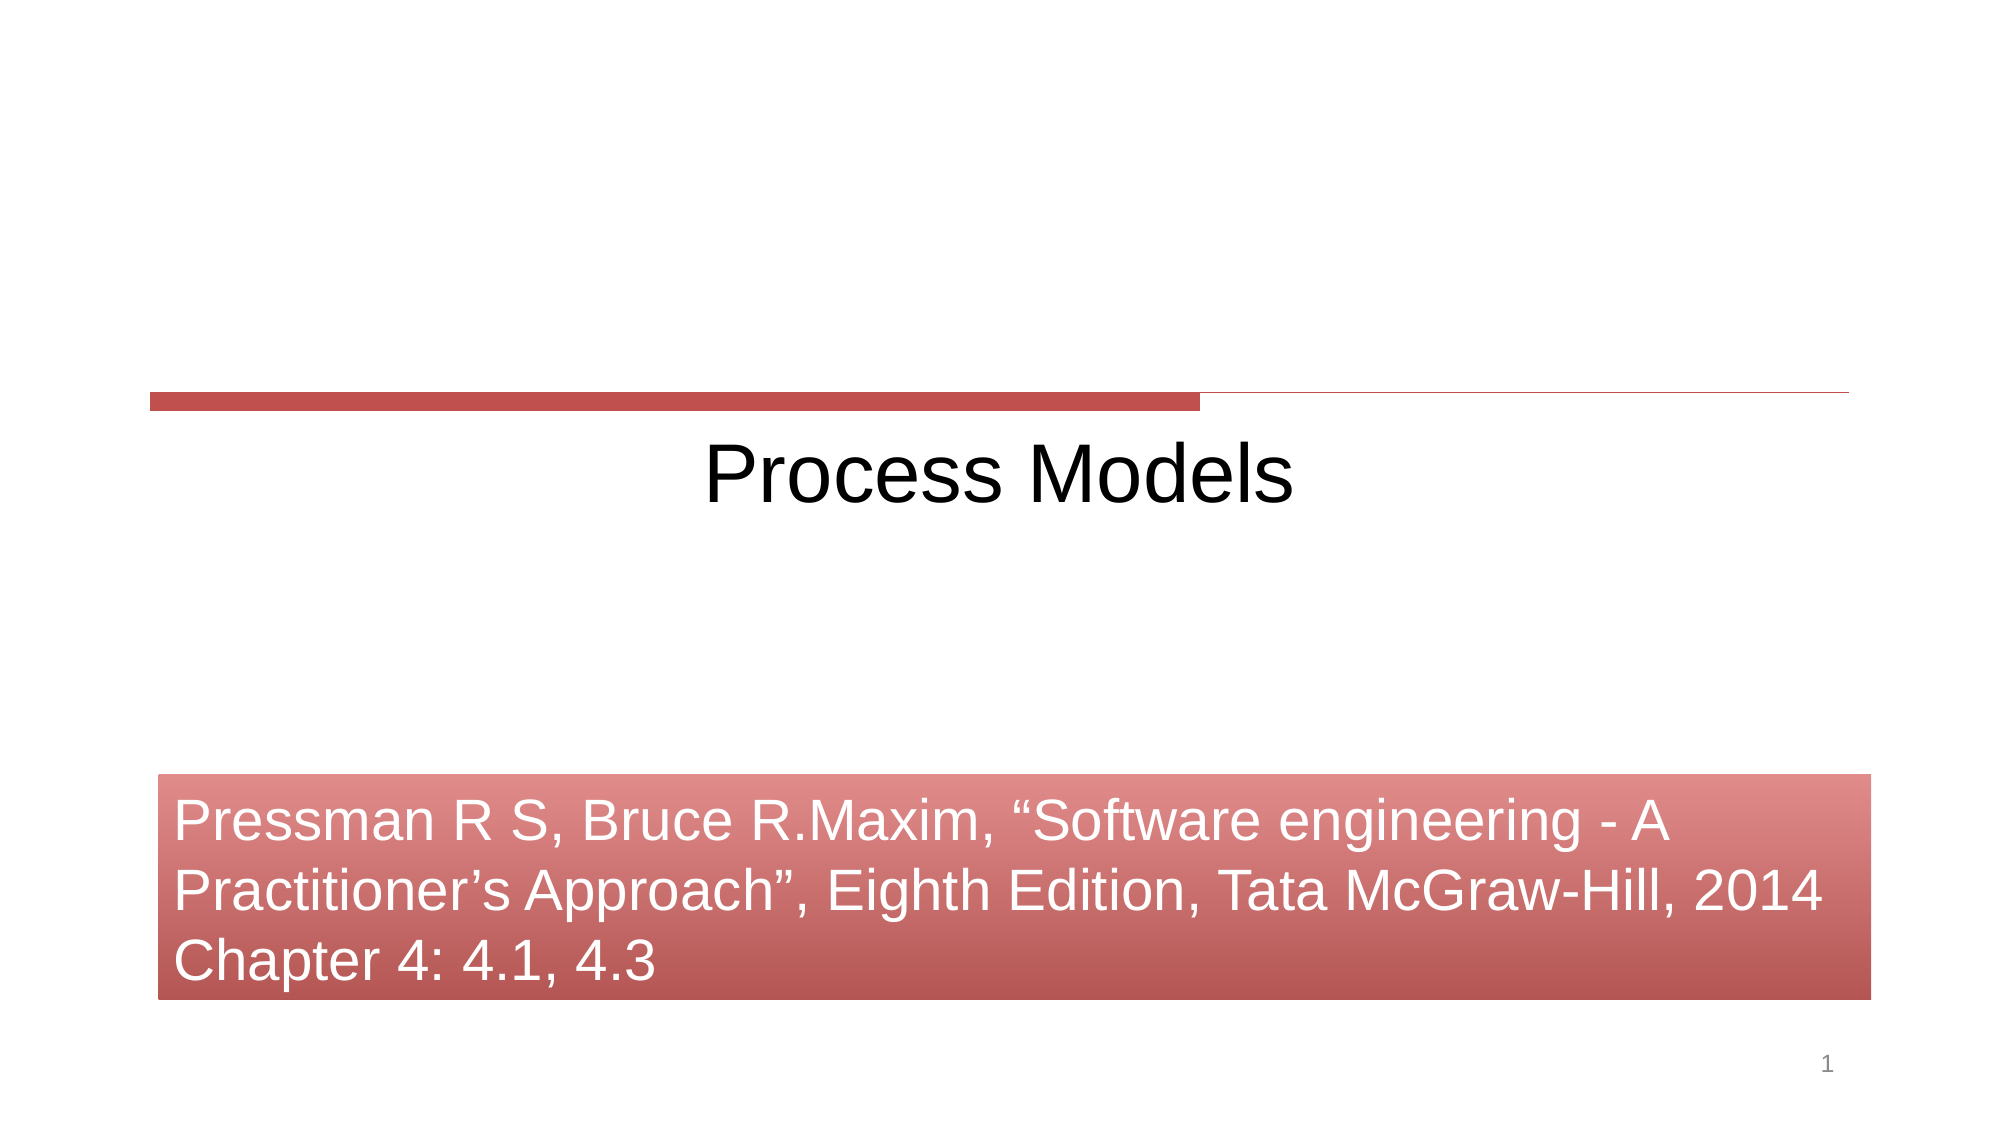

# Process Models
Pressman R S, Bruce R.Maxim, “Software engineering - A Practitioner’s Approach”, Eighth Edition, Tata McGraw-Hill, 2014
Chapter 4: 4.1, 4.3

1